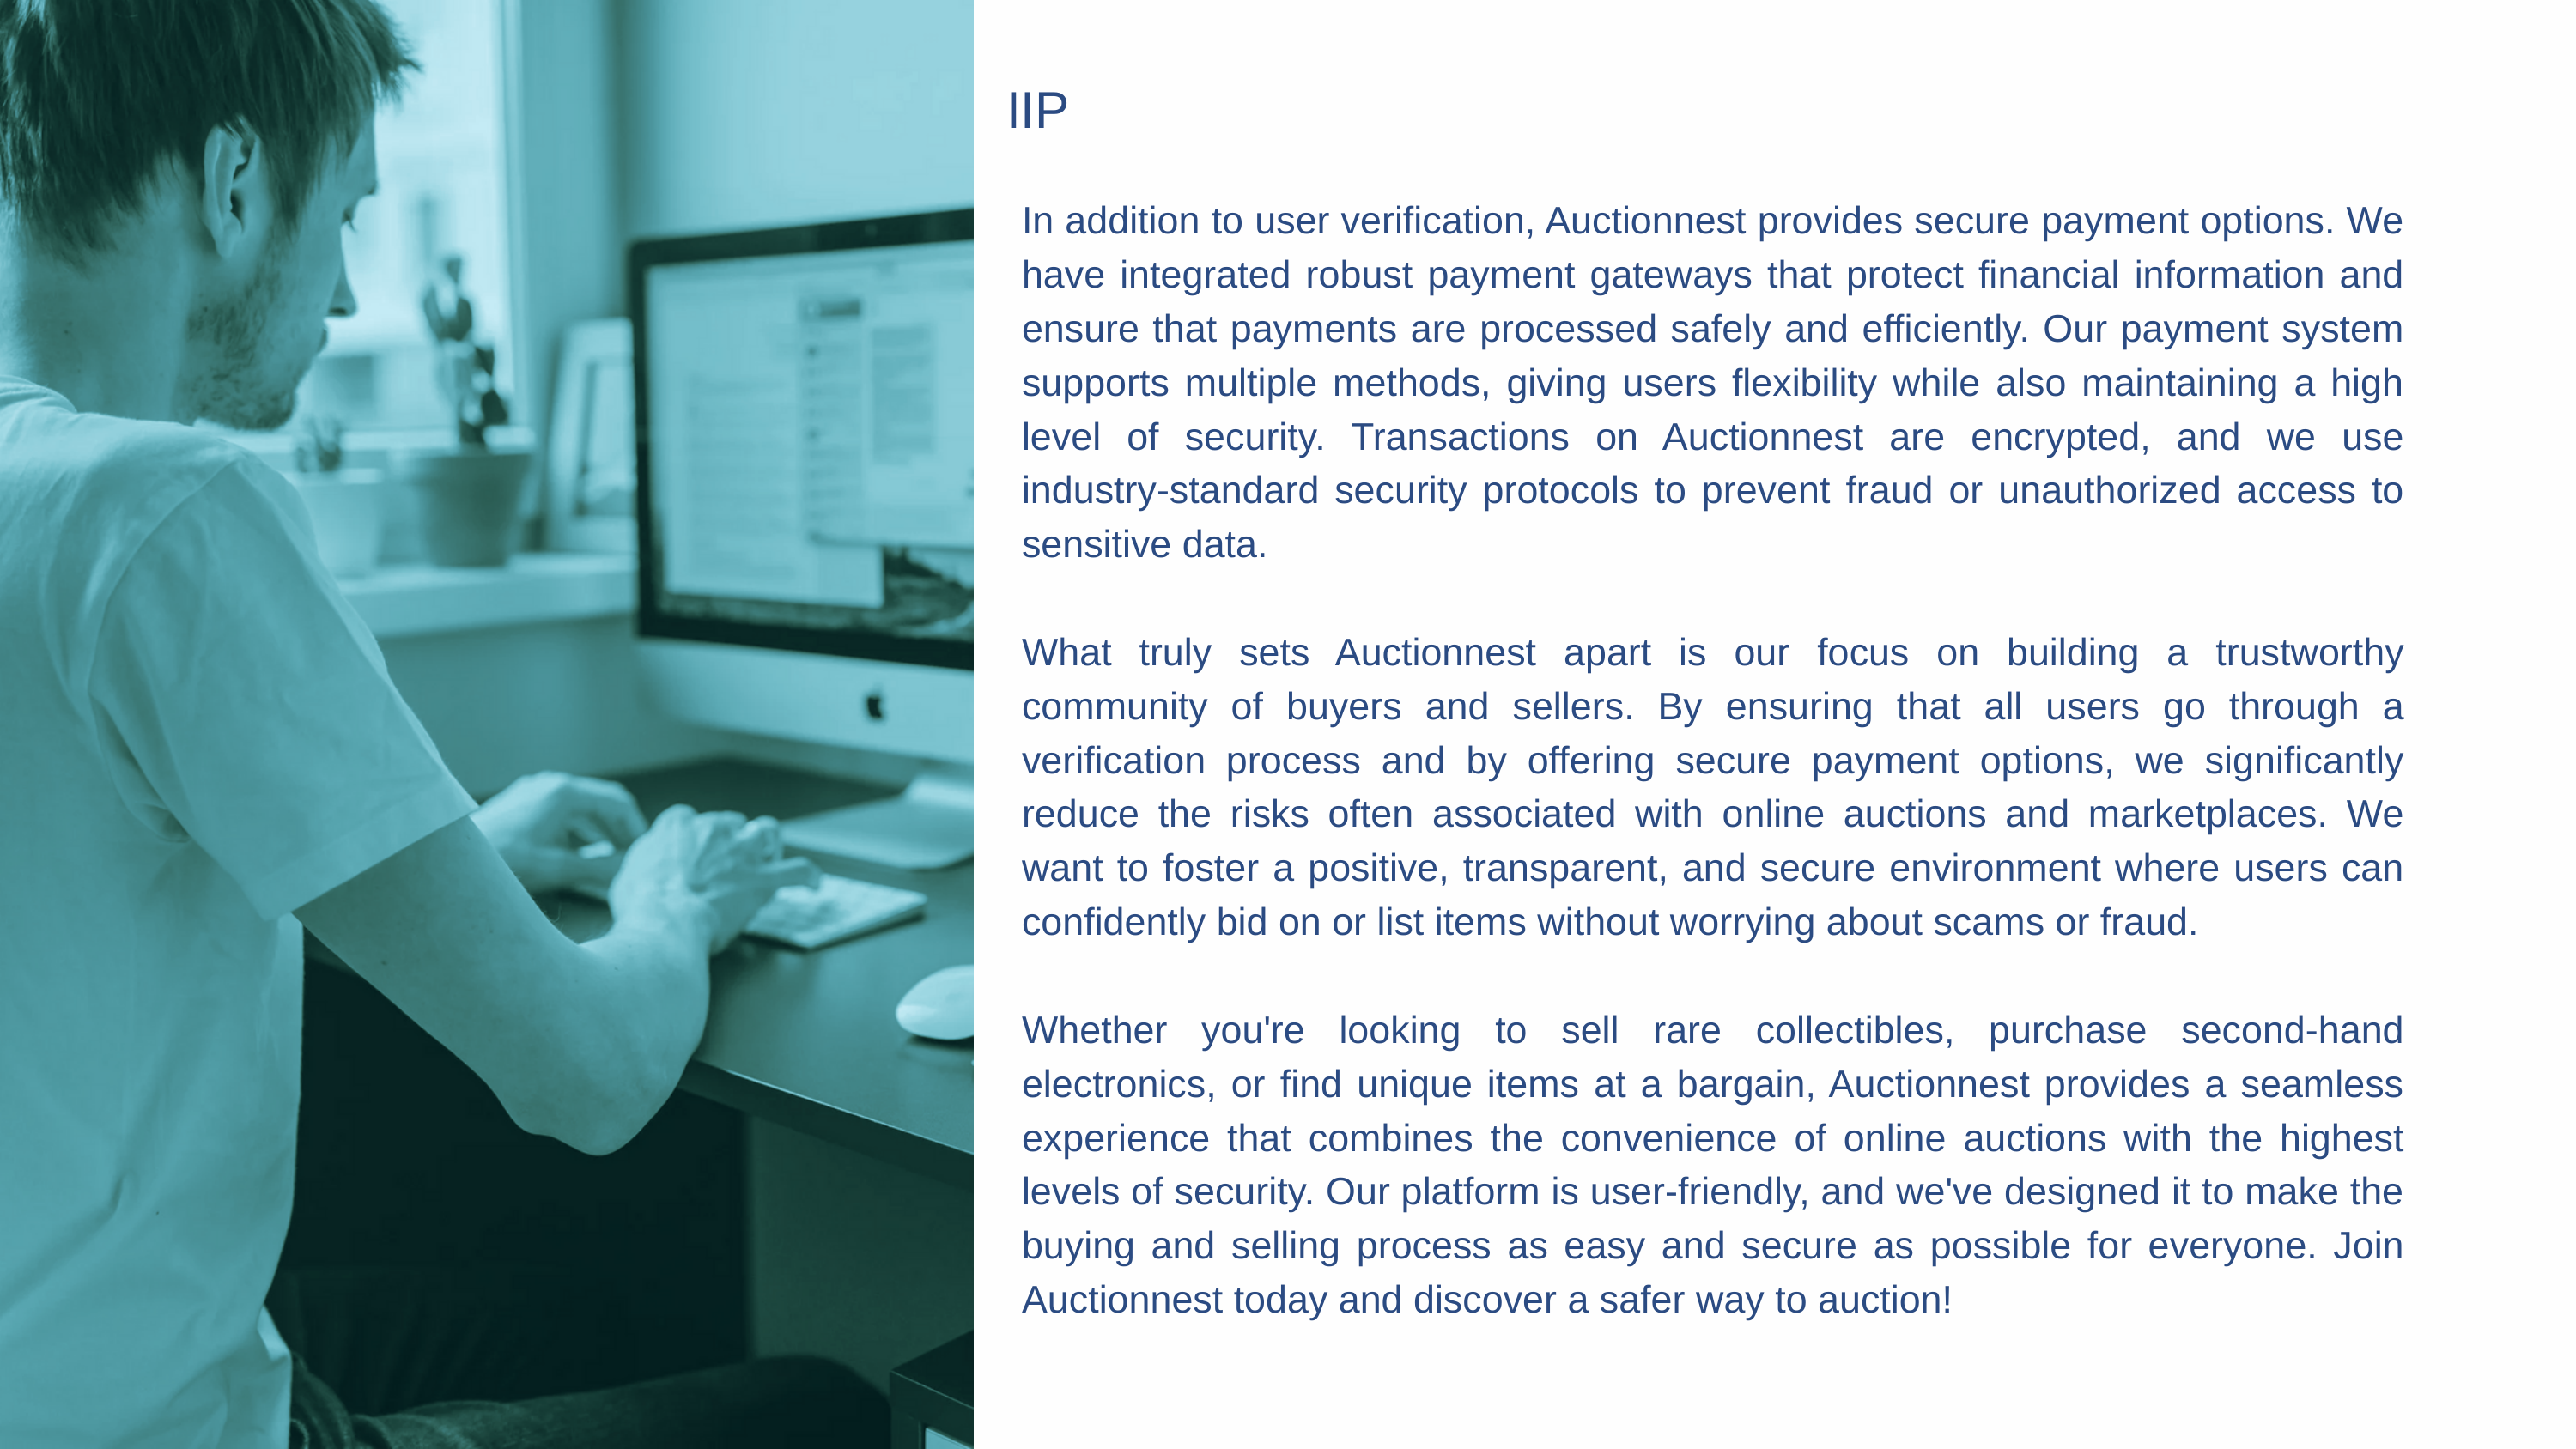

IIP
In addition to user verification, Auctionnest provides secure payment options. We have integrated robust payment gateways that protect financial information and ensure that payments are processed safely and efficiently. Our payment system supports multiple methods, giving users flexibility while also maintaining a high level of security. Transactions on Auctionnest are encrypted, and we use industry-standard security protocols to prevent fraud or unauthorized access to sensitive data.

What truly sets Auctionnest apart is our focus on building a trustworthy community of buyers and sellers. By ensuring that all users go through a verification process and by offering secure payment options, we significantly reduce the risks often associated with online auctions and marketplaces. We want to foster a positive, transparent, and secure environment where users can confidently bid on or list items without worrying about scams or fraud.

Whether you're looking to sell rare collectibles, purchase second-hand electronics, or find unique items at a bargain, Auctionnest provides a seamless experience that combines the convenience of online auctions with the highest levels of security. Our platform is user-friendly, and we've designed it to make the buying and selling process as easy and secure as possible for everyone. Join Auctionnest today and discover a safer way to auction!